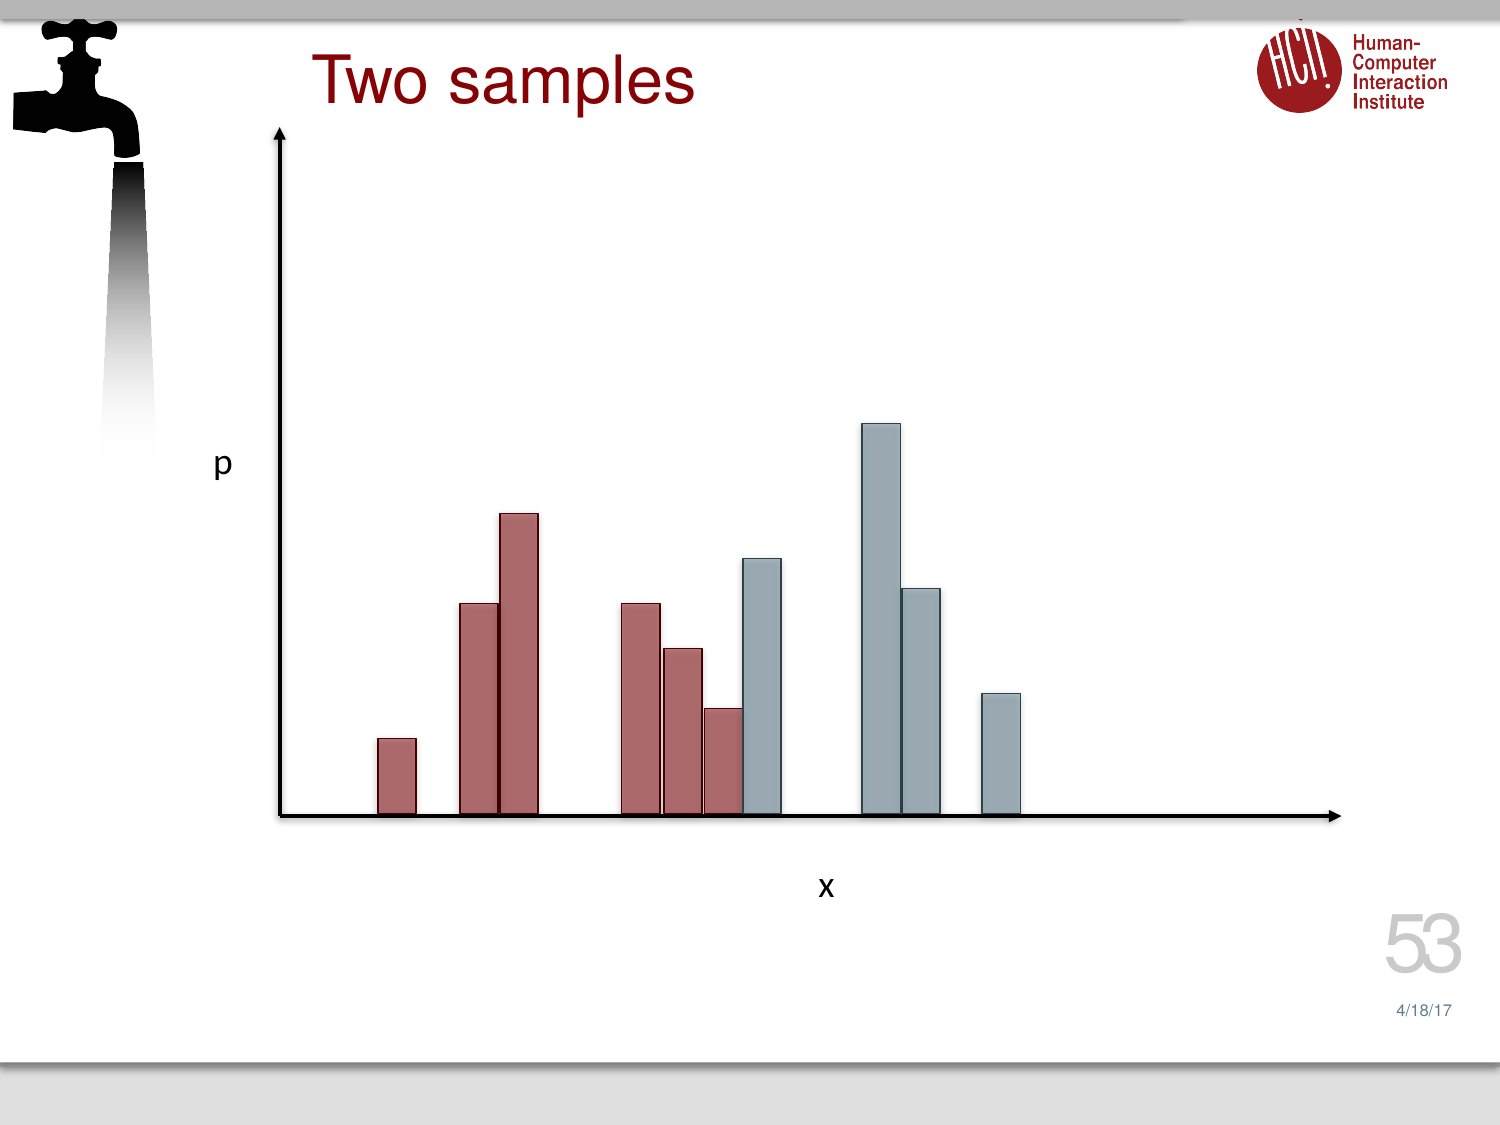

# Two samples

p

x
53
4/18/17